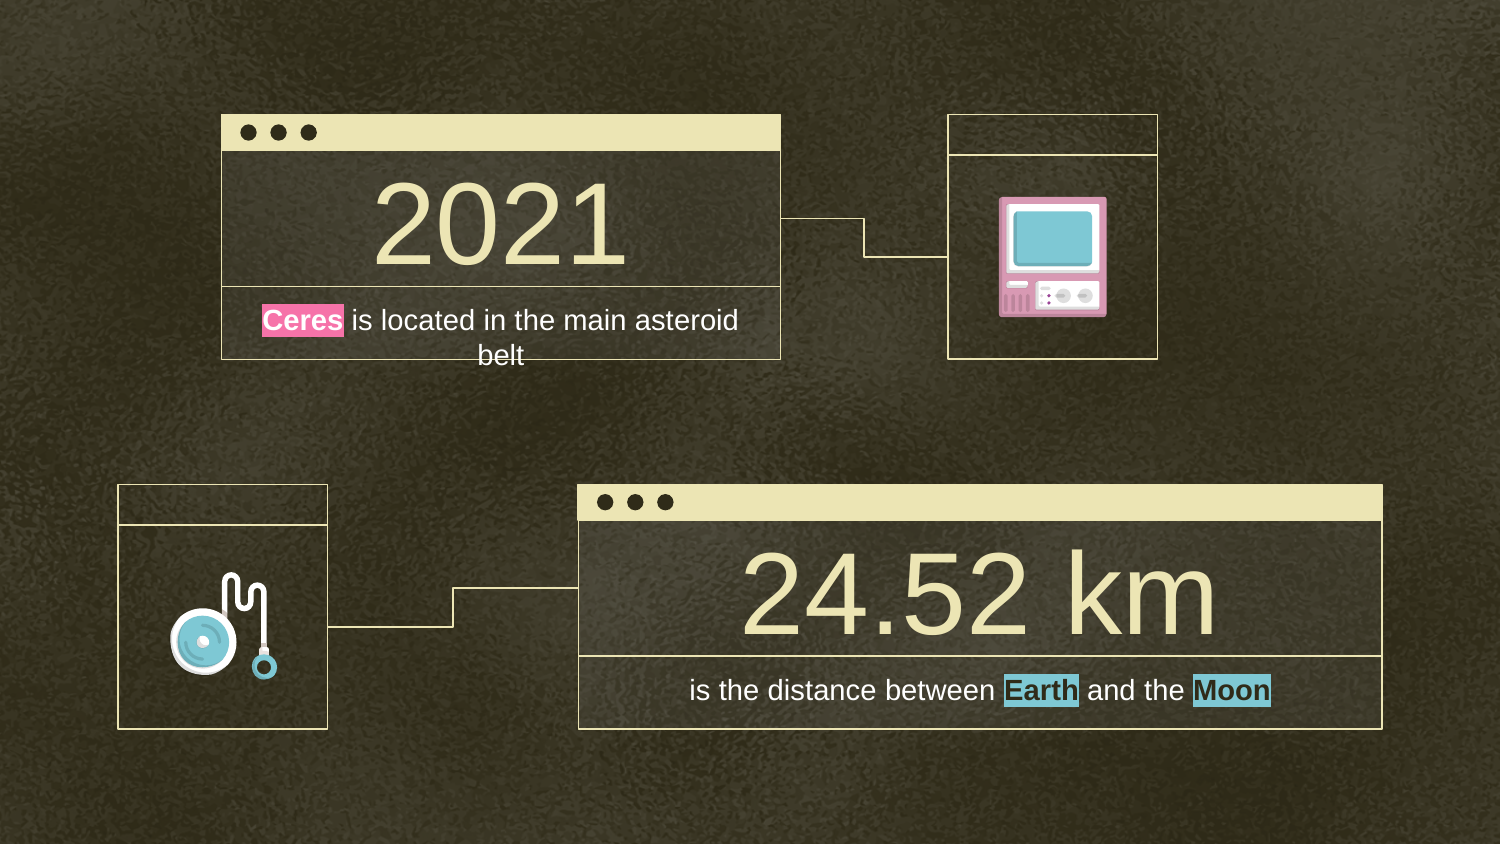

# 2021

Ceres is located in the main asteroid belt

24.52 km

is the distance between Earth and the Moon